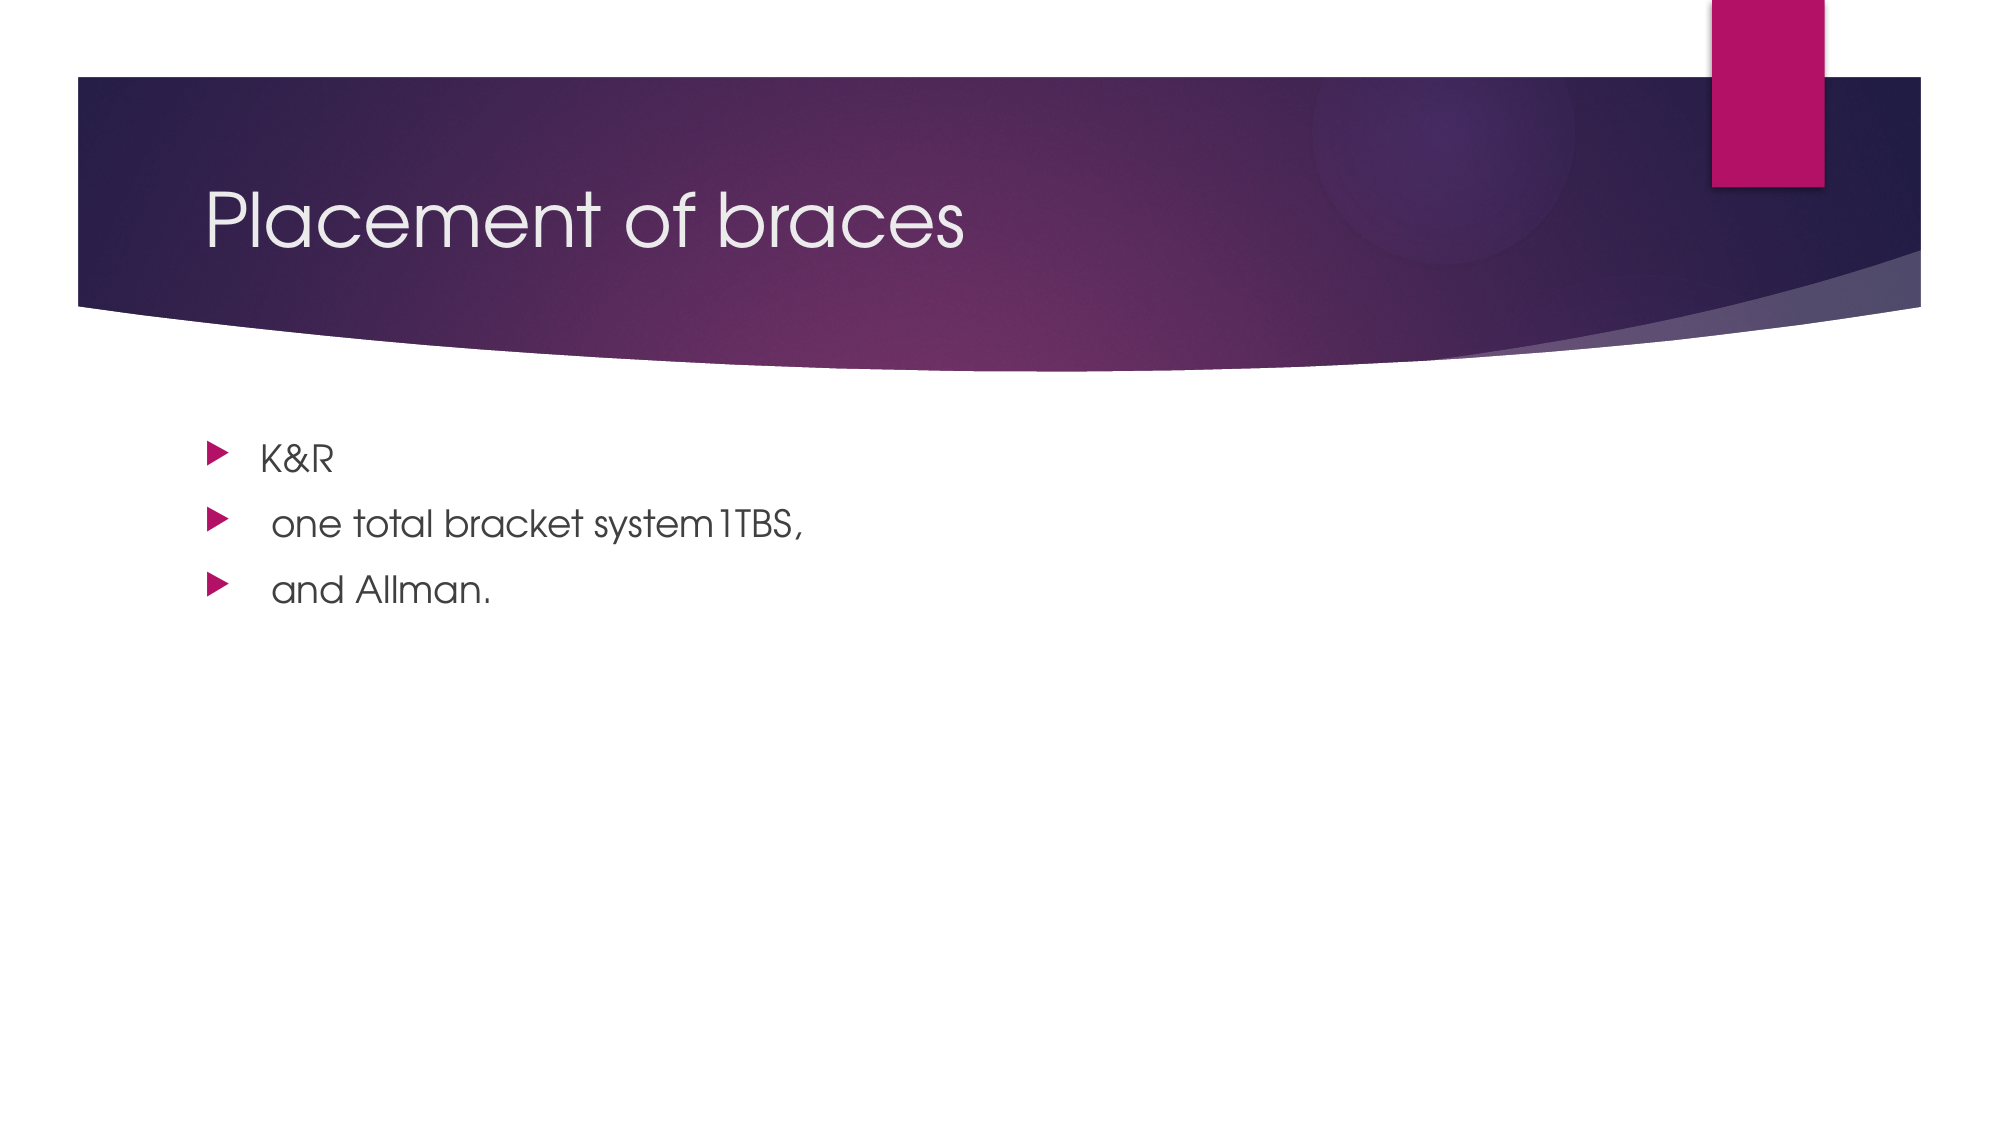

# Placement of braces
K&R
 one total bracket system1TBS,
 and Allman.